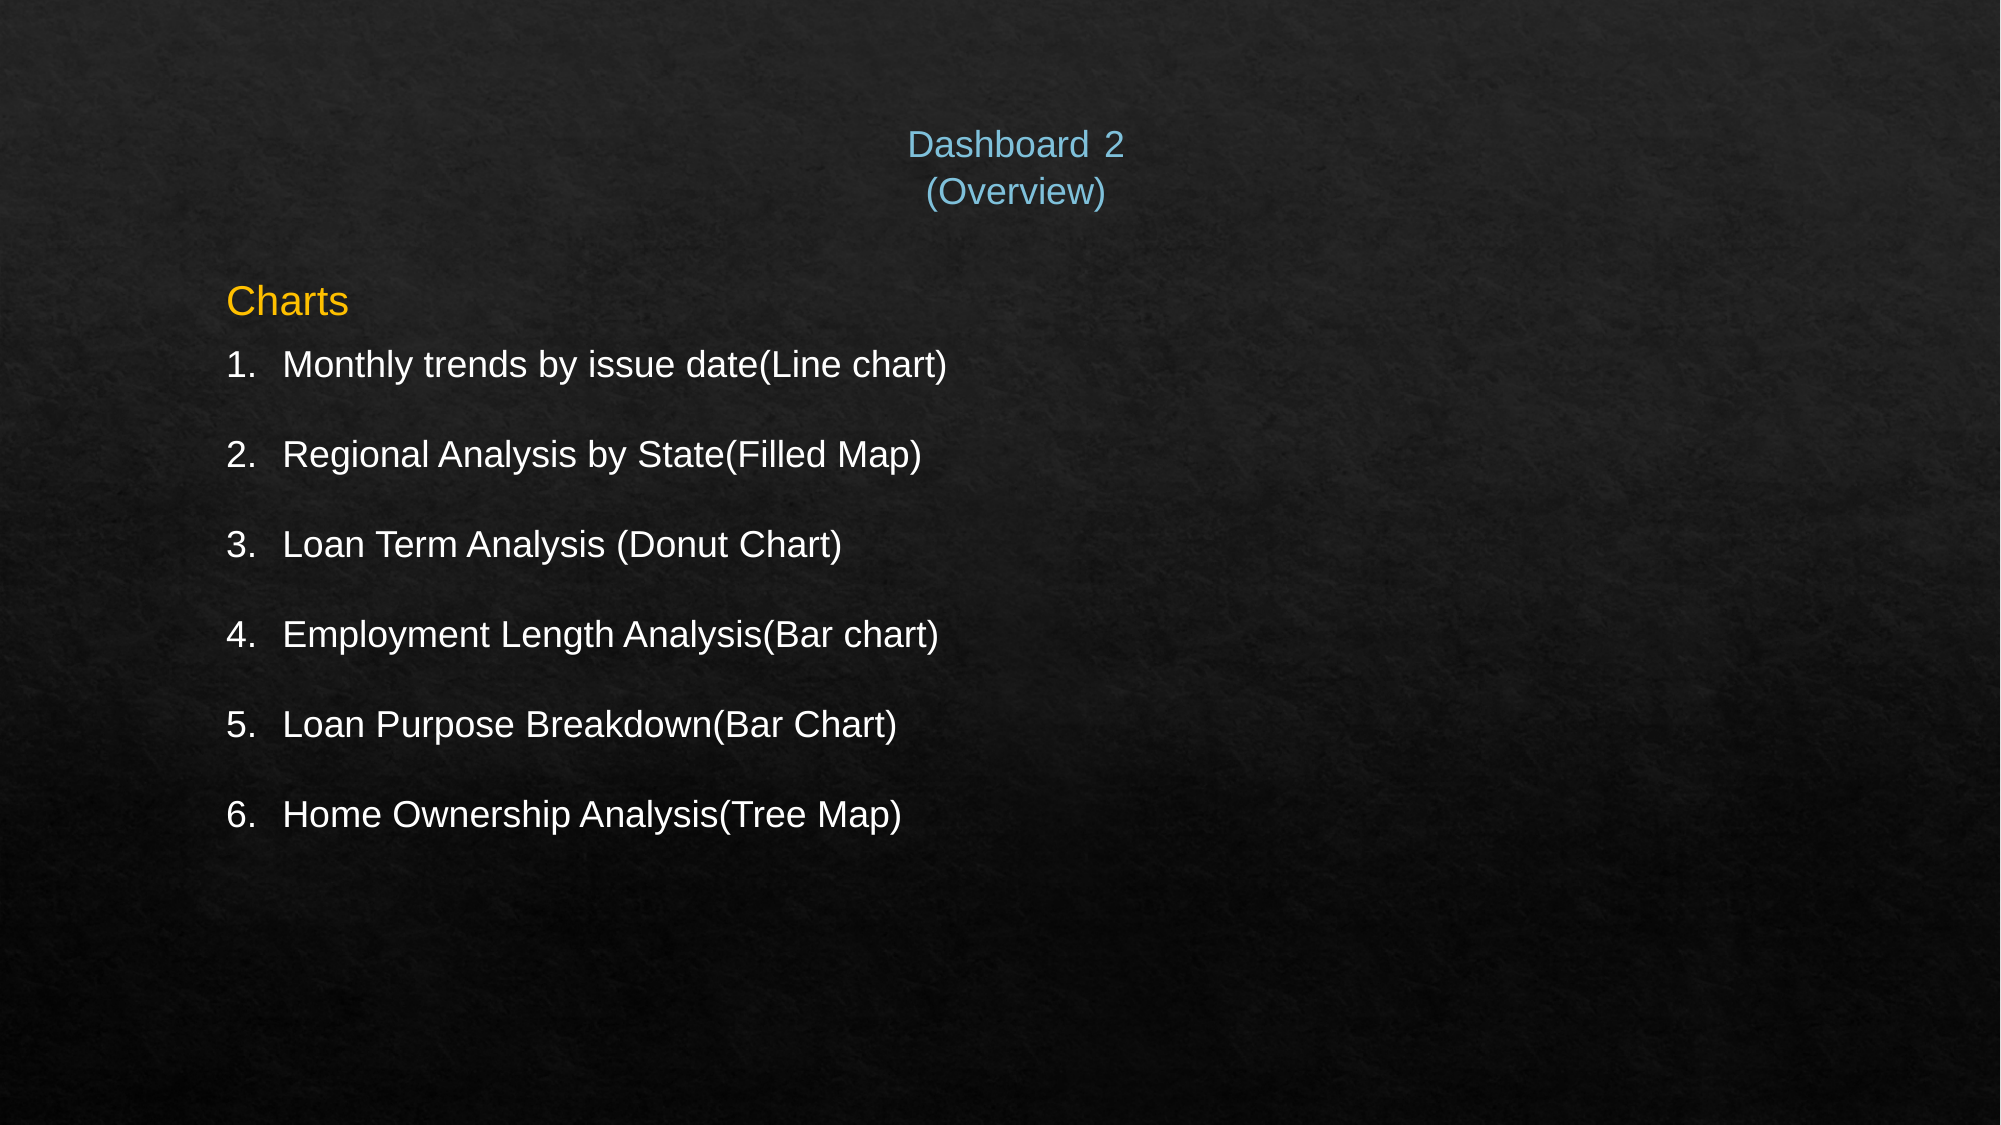

Dashboard 2
(Overview)
Charts
Monthly trends by issue date(Line chart)

Regional Analysis by State(Filled Map)

Loan Term Analysis (Donut Chart)

Employment Length Analysis(Bar chart)

Loan Purpose Breakdown(Bar Chart)

Home Ownership Analysis(Tree Map)